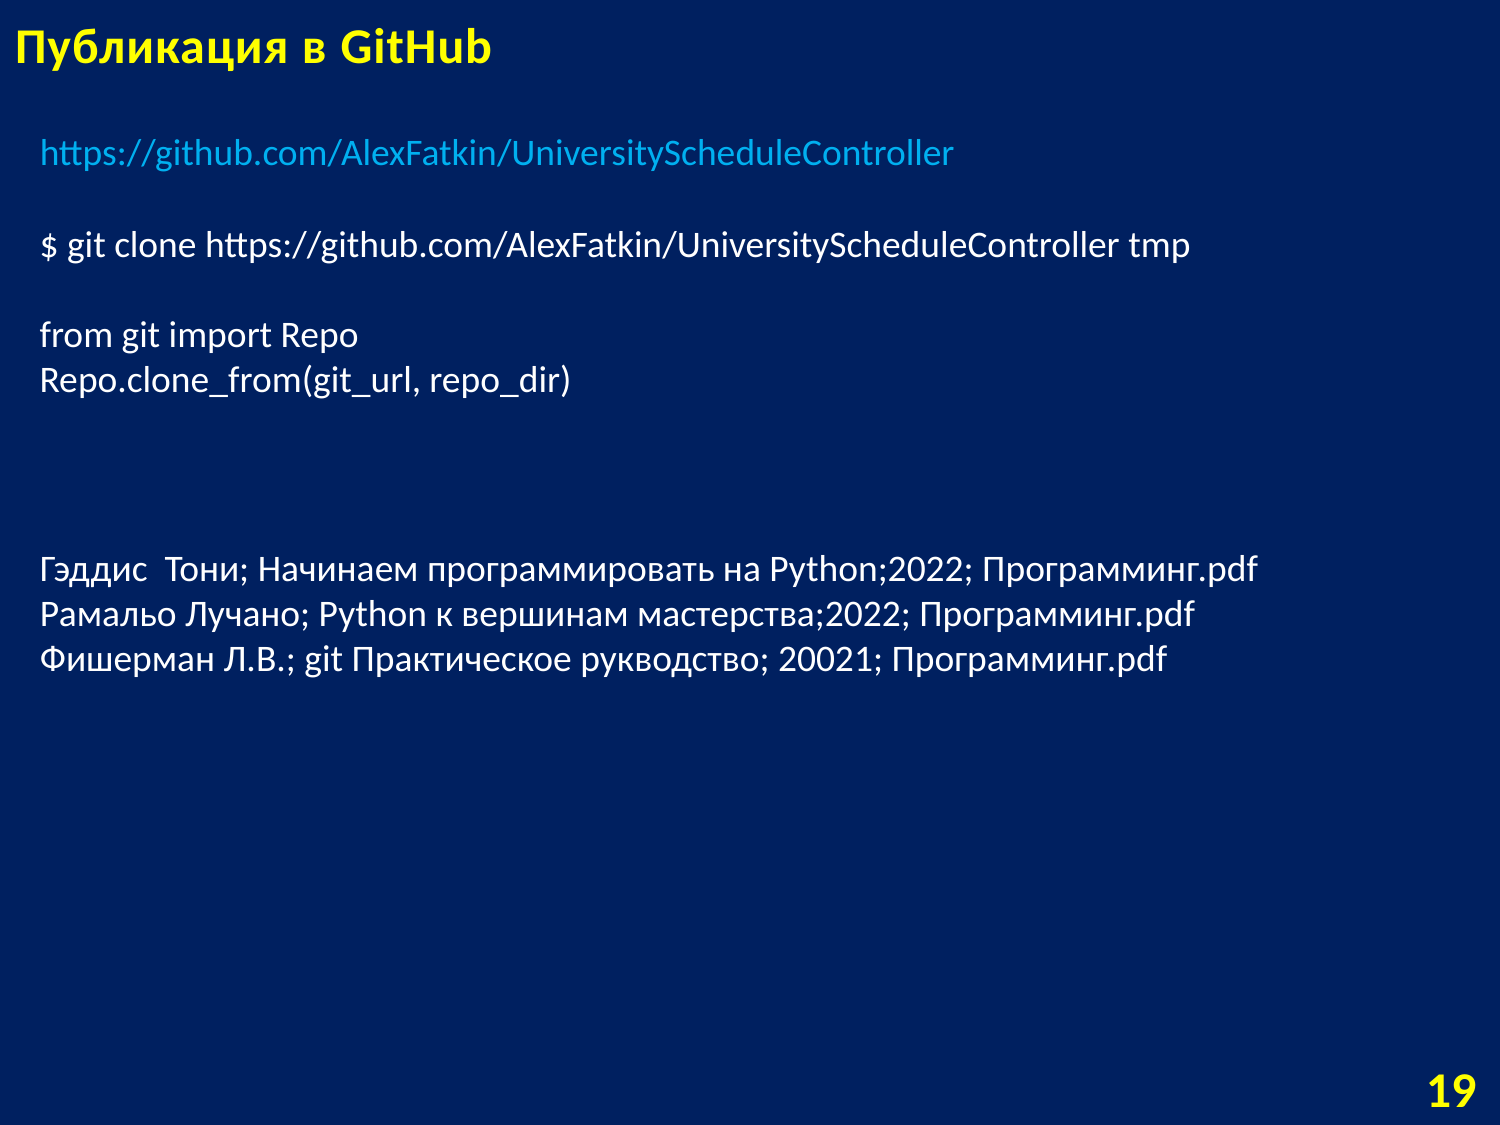

# Публикация в GitHub
https://github.com/AlexFatkin/UniversityScheduleController

$ git clone https://github.com/AlexFatkin/UniversityScheduleController tmp

from git import Repo
Repo.clone_from(git_url, repo_dir)
Гэддис  Тони; Начинаем программировать на Python;2022; Программинг.pdf
Рамальо Лучано; Python к вершинам мастерства;2022; Программинг.pdf
Фишерман Л.В.; git Практическое рукводство; 20021; Программинг.pdf
19